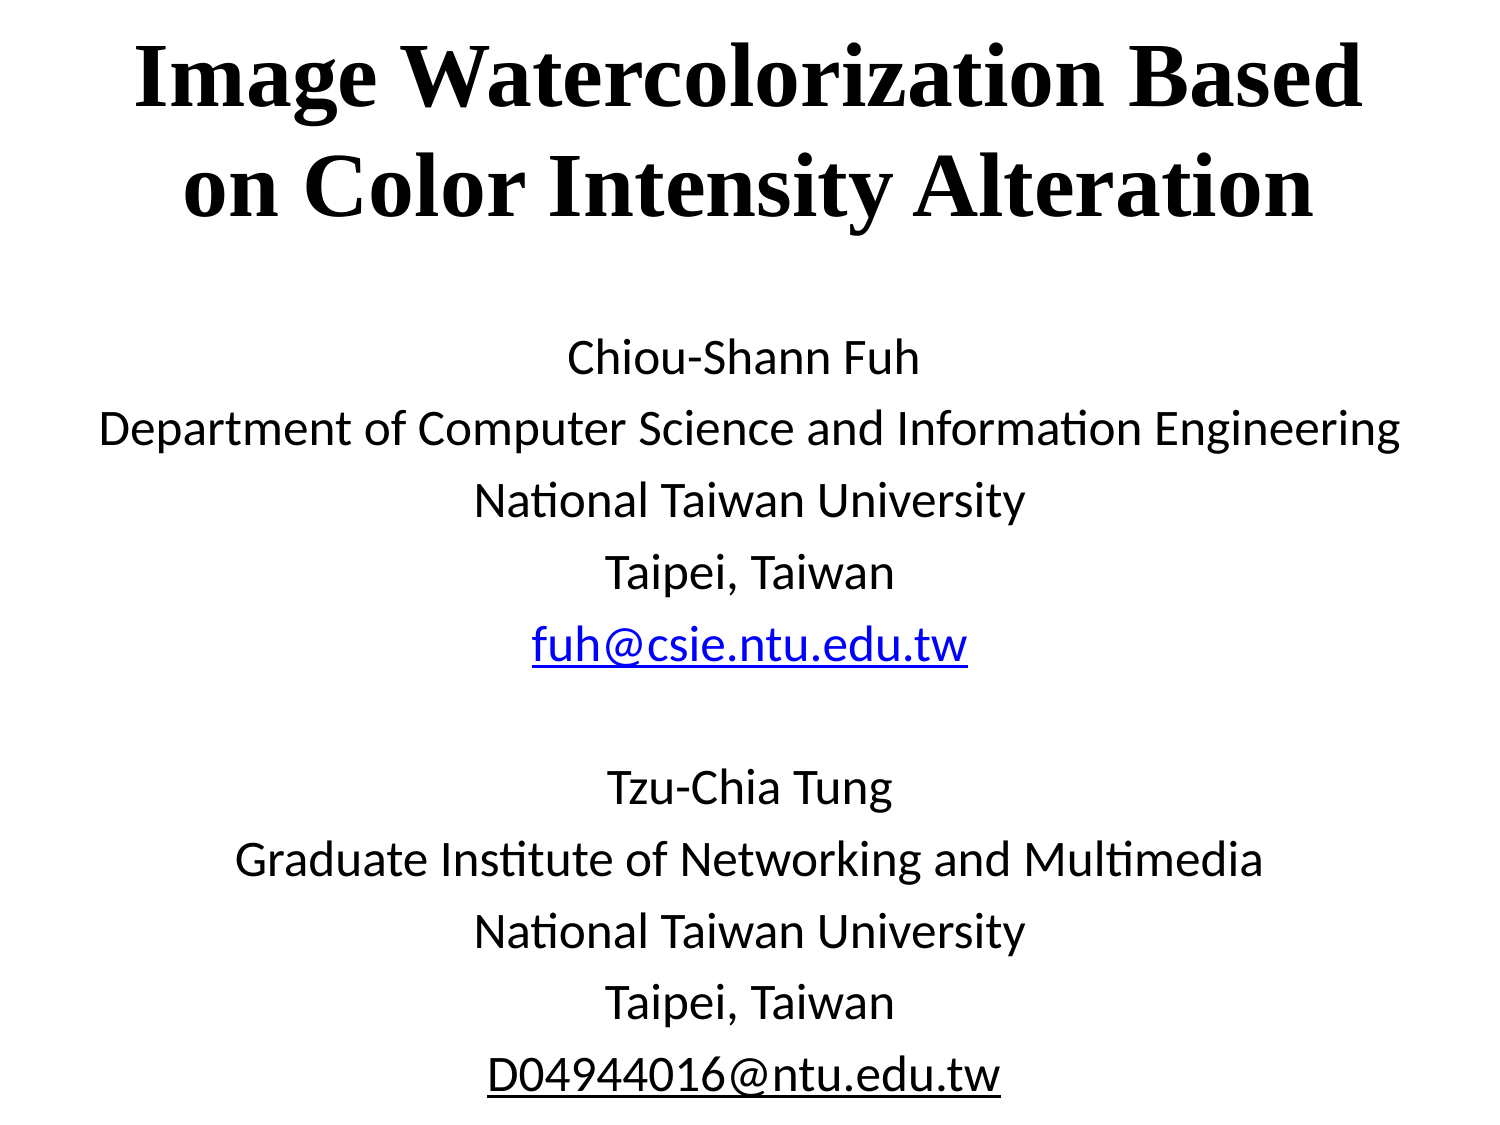

# Image Watercolorization Based on Color Intensity Alteration

Chiou-Shann Fuh
Department of Computer Science and Information Engineering
National Taiwan University
Taipei, Taiwan
fuh@csie.ntu.edu.tw

Tzu-Chia Tung
Graduate Institute of Networking and Multimedia
National Taiwan University
Taipei, Taiwan
D04944016@ntu.edu.tw